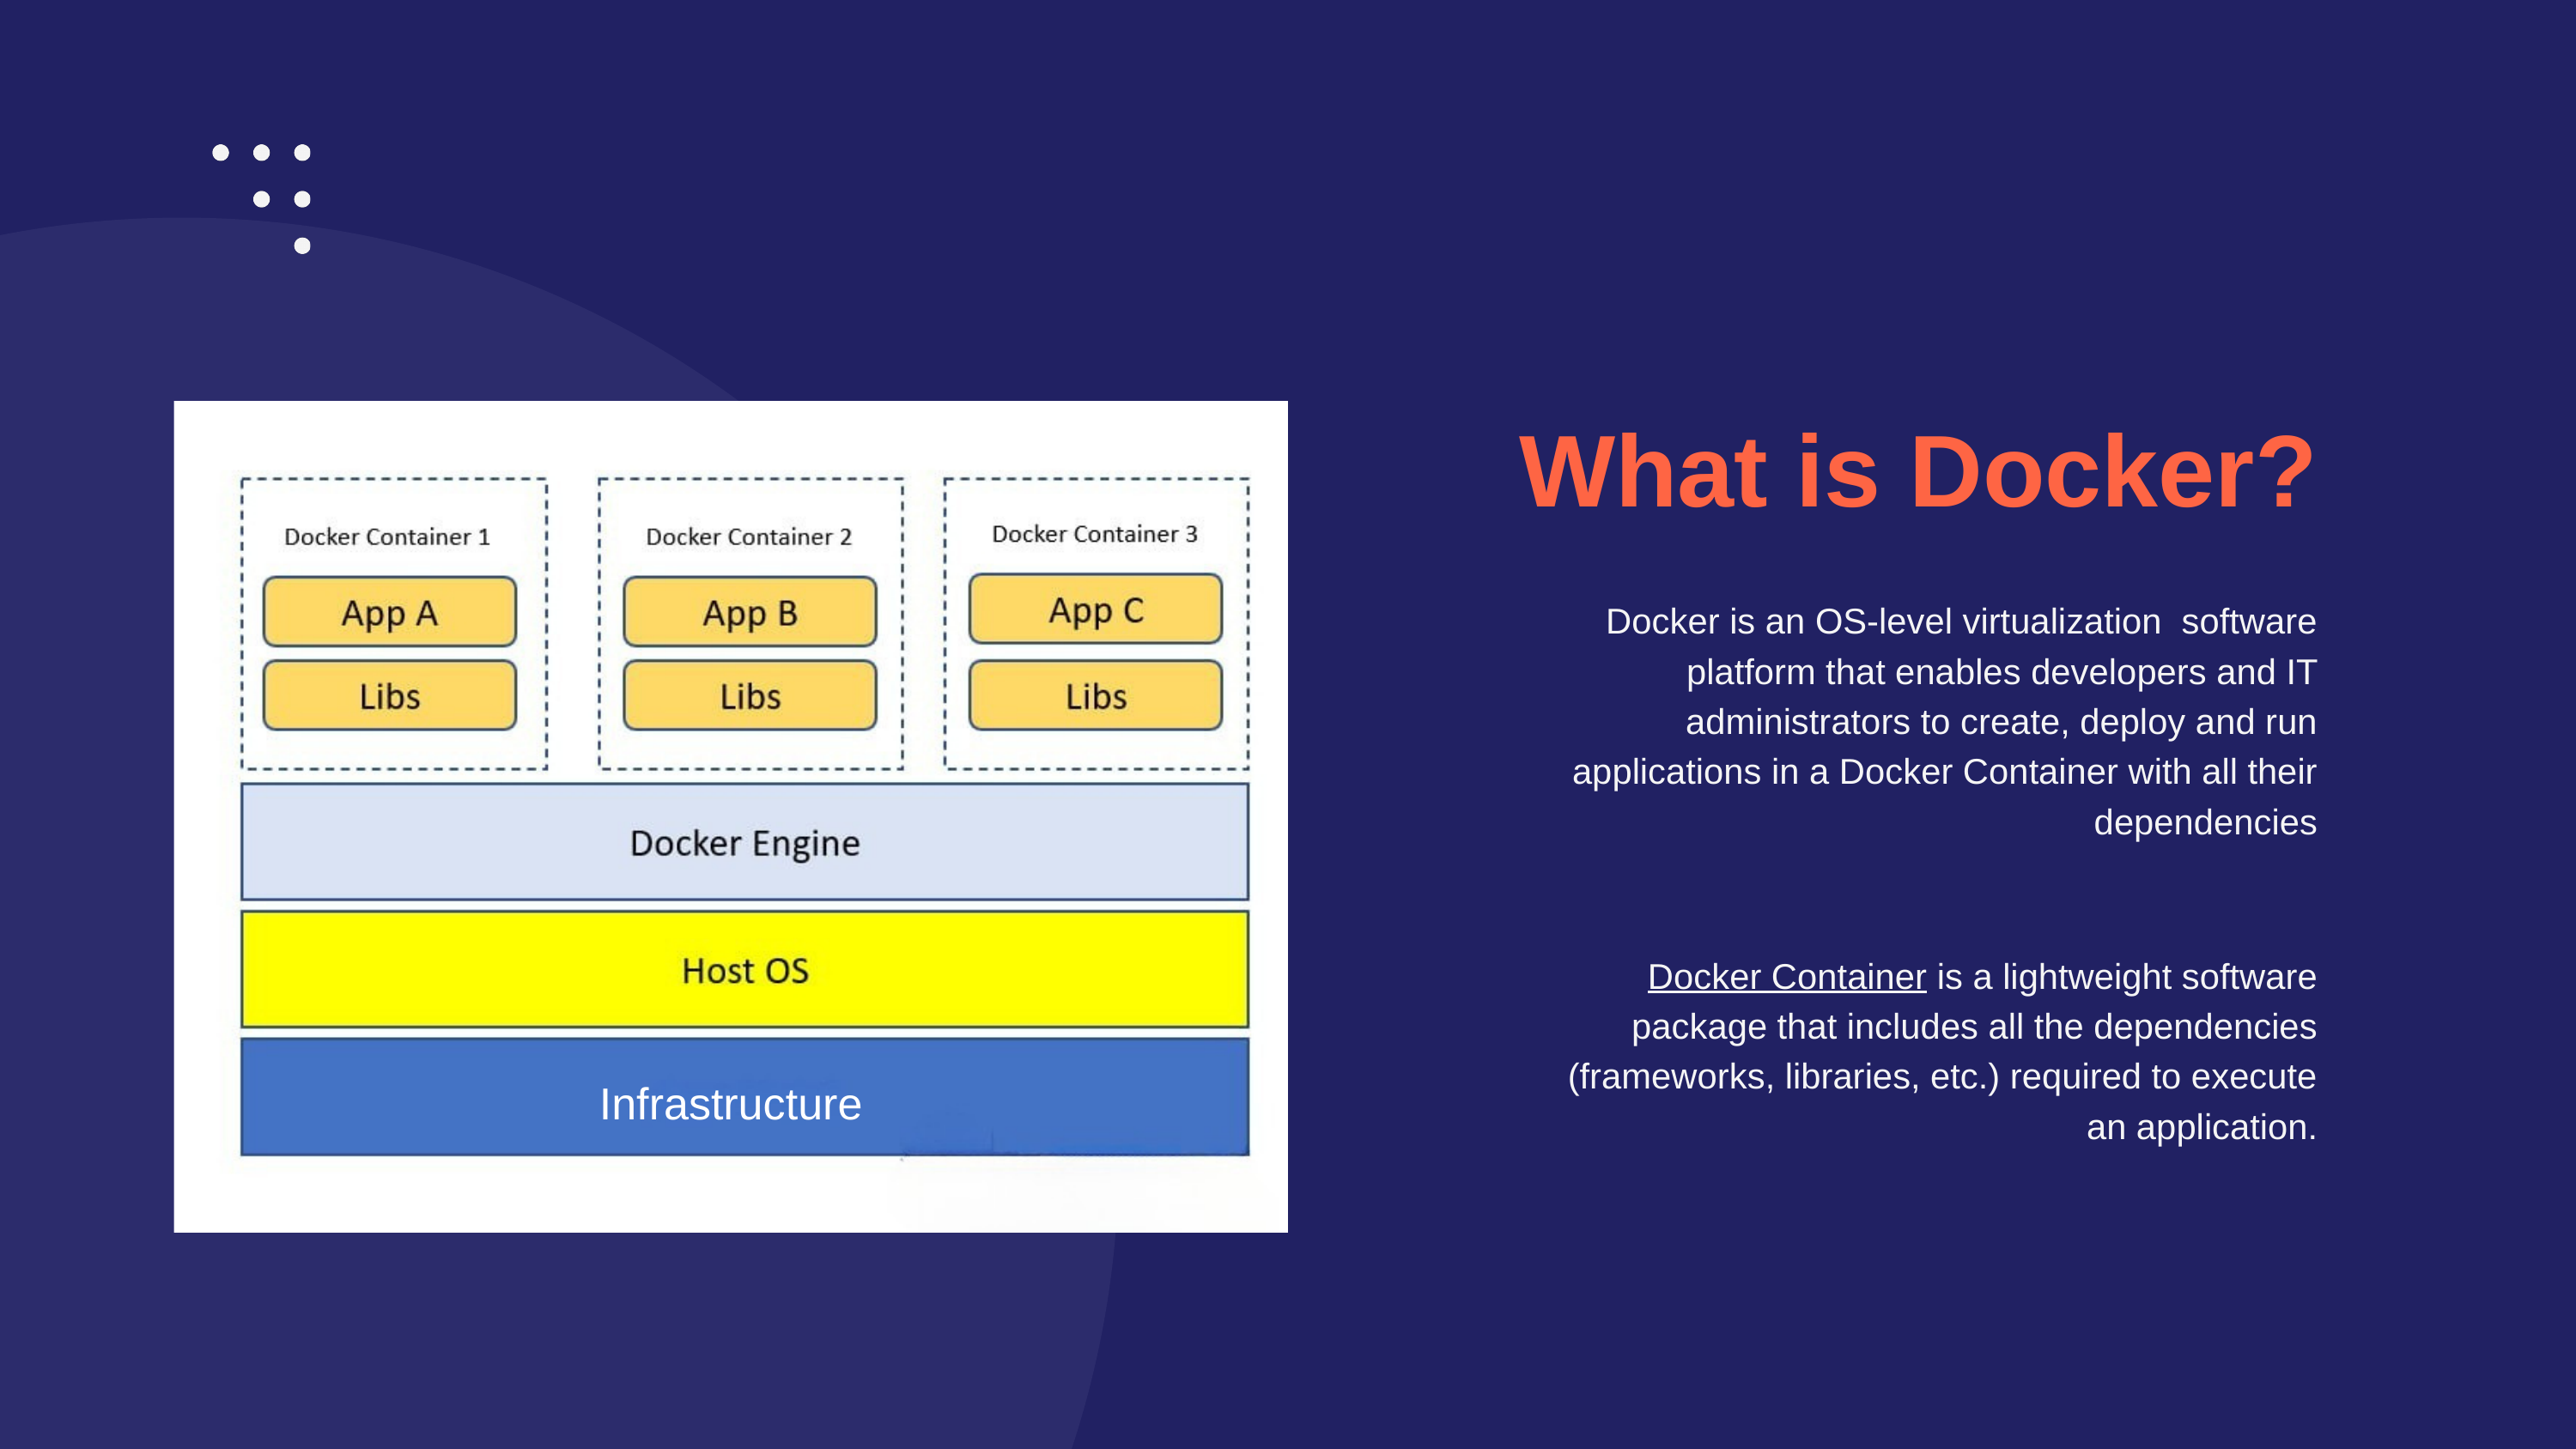

What is Docker?

Docker is an OS-level virtualization  software platform that enables developers and IT administrators to create, deploy and run applications in a Docker Container with all their dependencies
Docker Container is a lightweight software package that includes all the dependencies (frameworks, libraries, etc.) required to execute an application.
Infrastructure